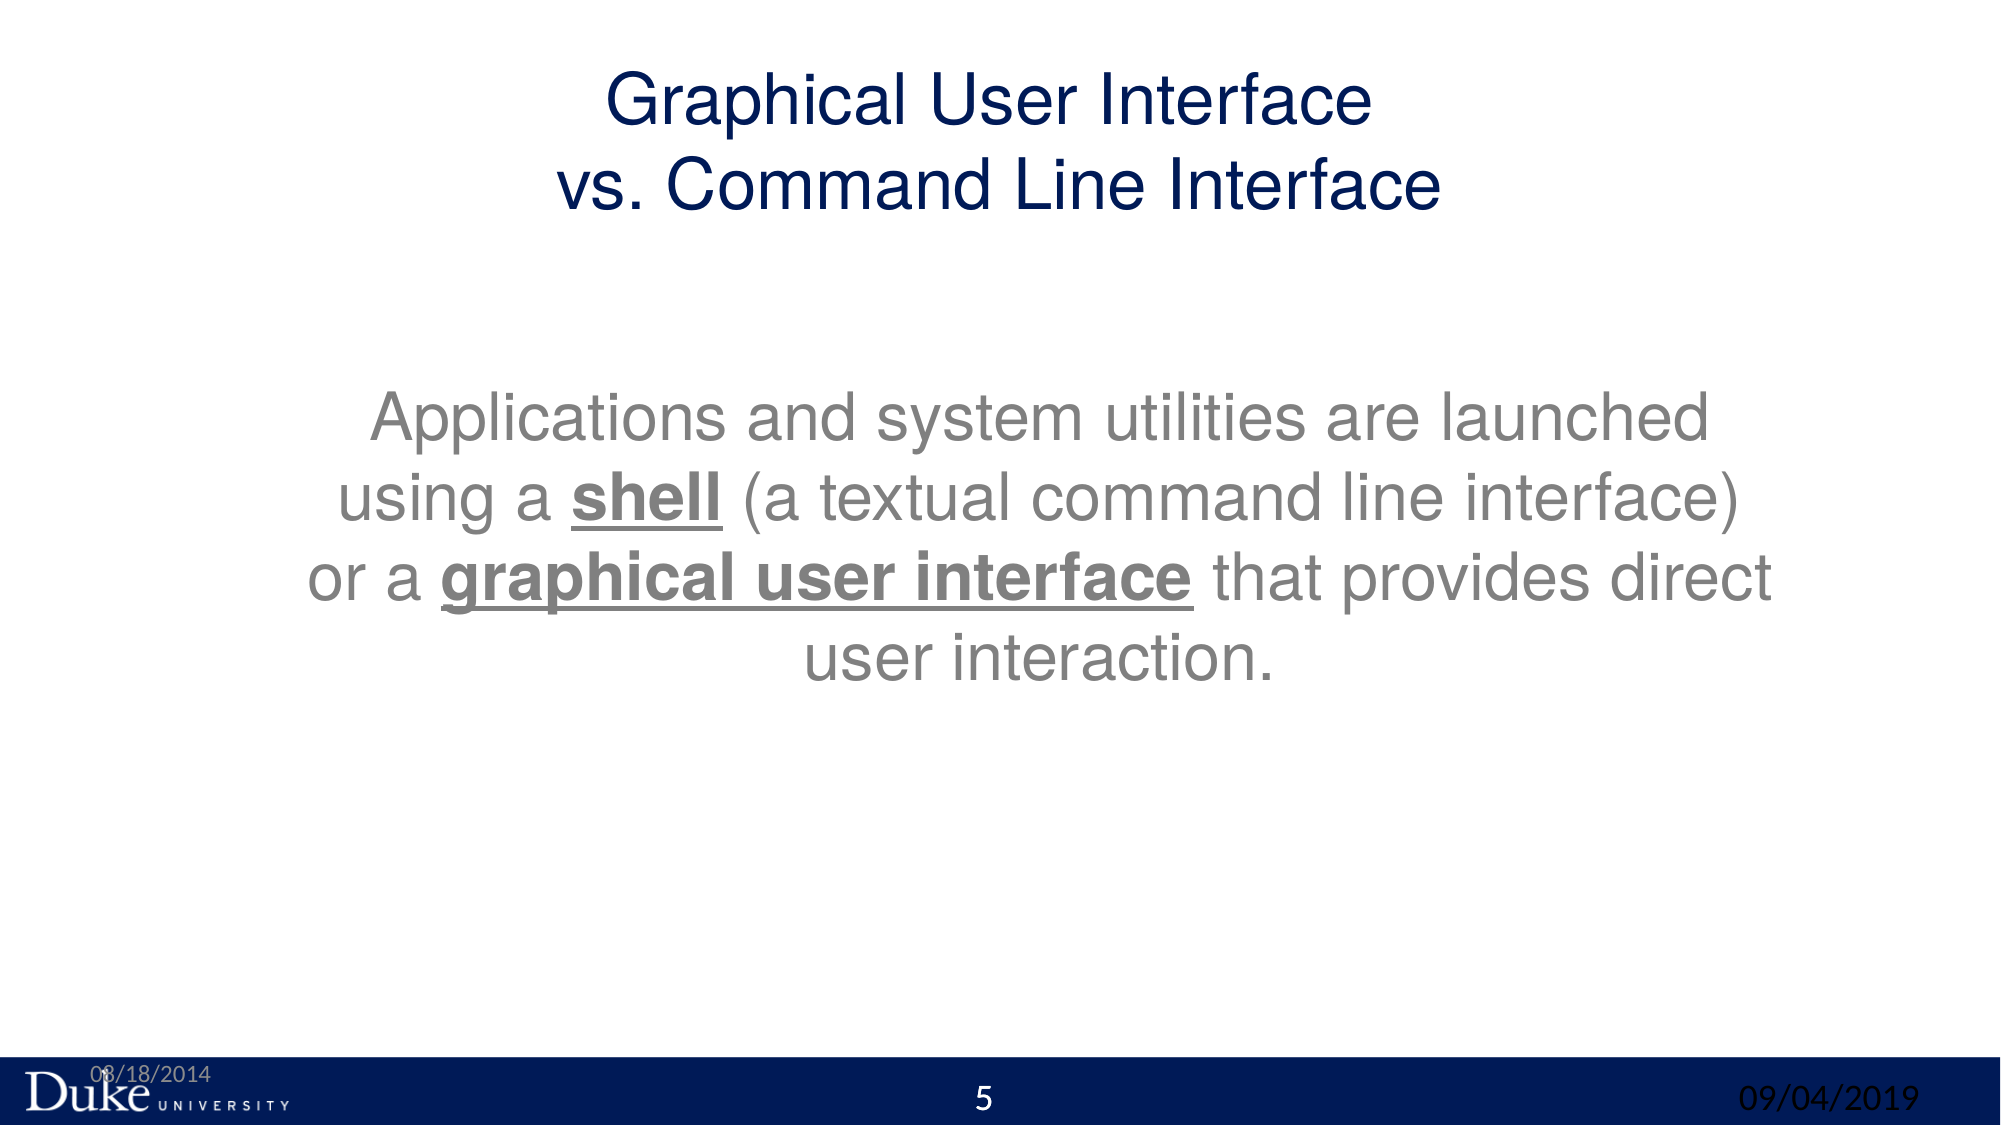

# Graphical User Interface vs. Command Line Interface
Applications and system utilities are launched using a shell (a textual command line interface) or a graphical user interface that provides direct user interaction.
08/18/2014
5
5
09/04/2019